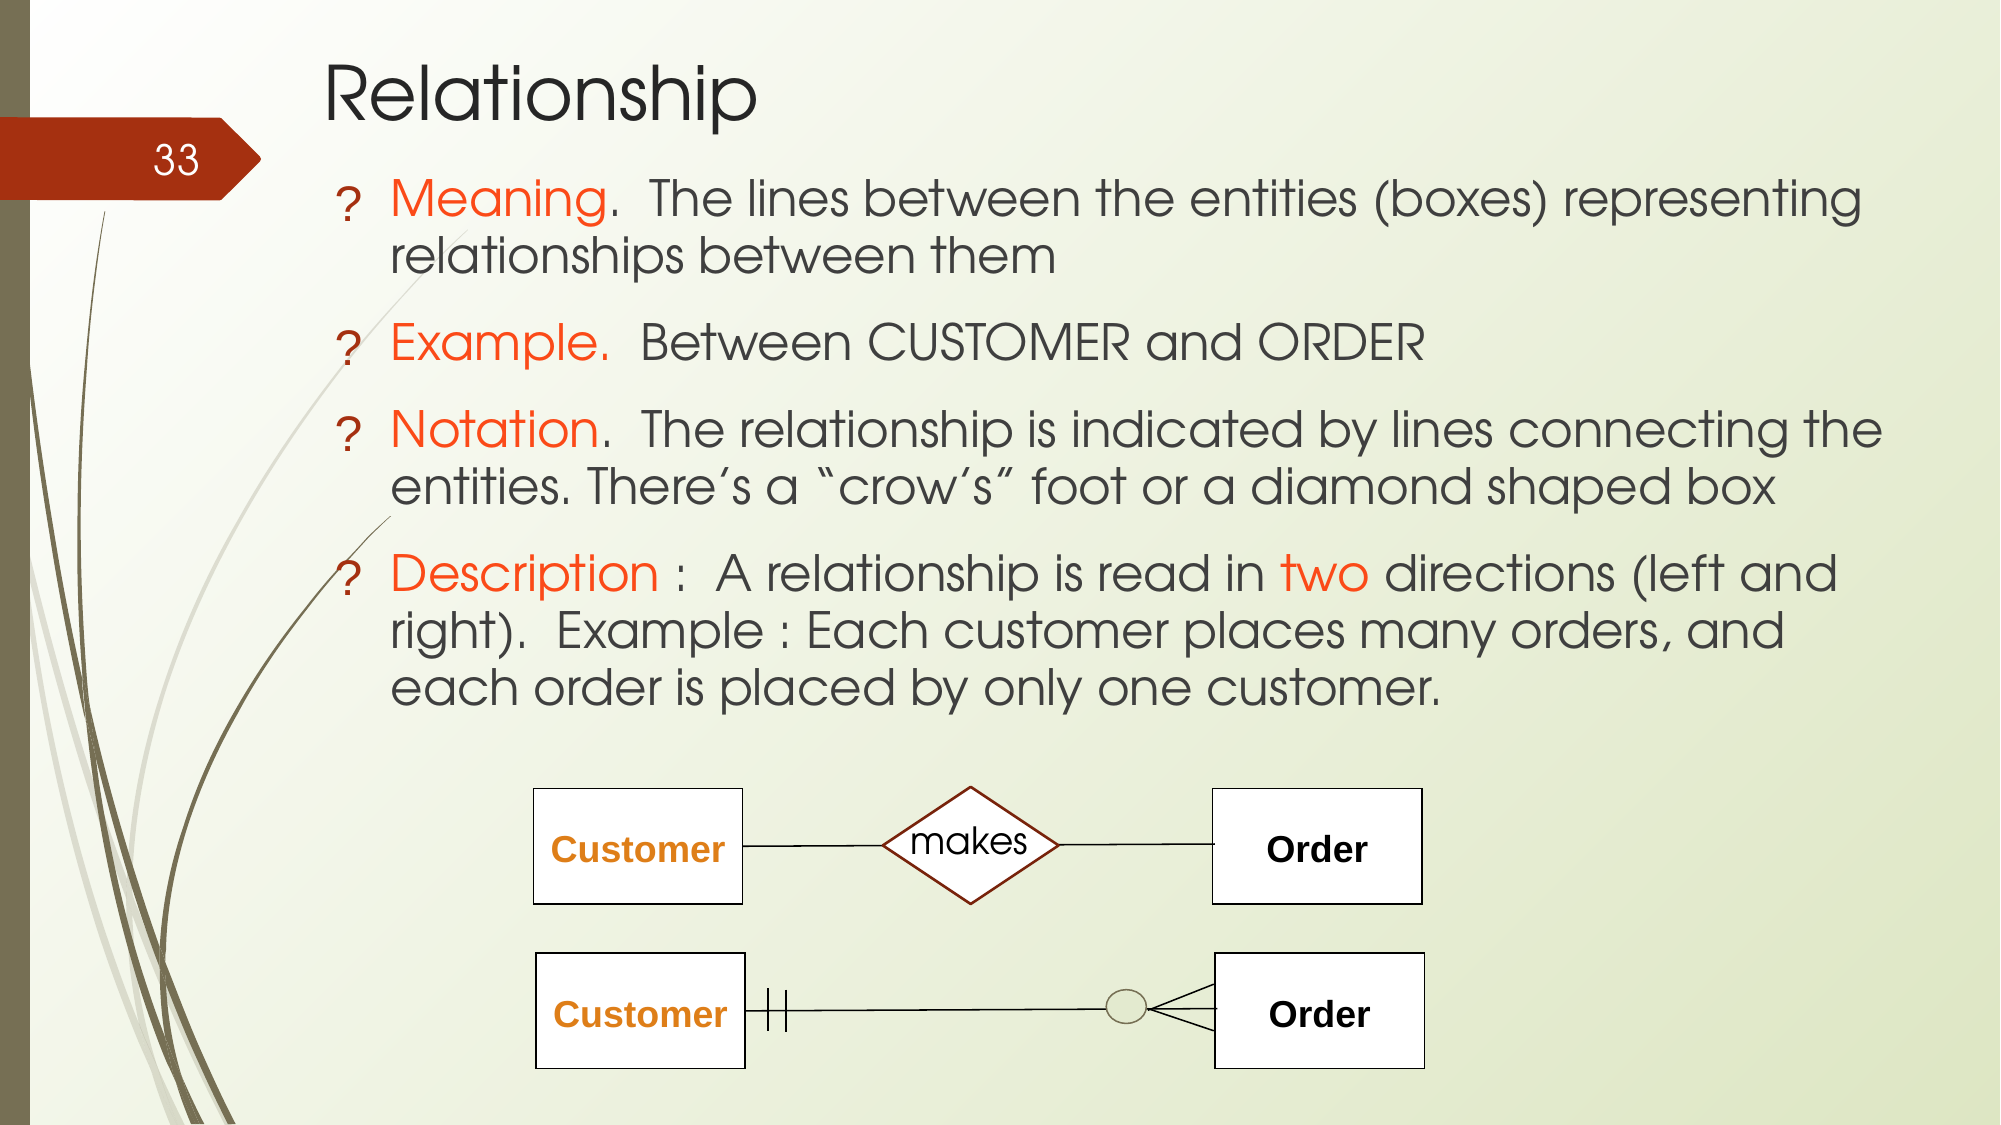

# Relationship
33
Meaning.  The lines between the entities (boxes) representing relationships between them
Example.  Between CUSTOMER and ORDER
Notation.  The relationship is indicated by lines connecting the entities. There’s a “crow’s” foot or a diamond shaped box
Description :  A relationship is read in two directions (left and right).  Example : Each customer places many orders, and each order is placed by only one customer.

Customer
Order
makes
Customer
Order